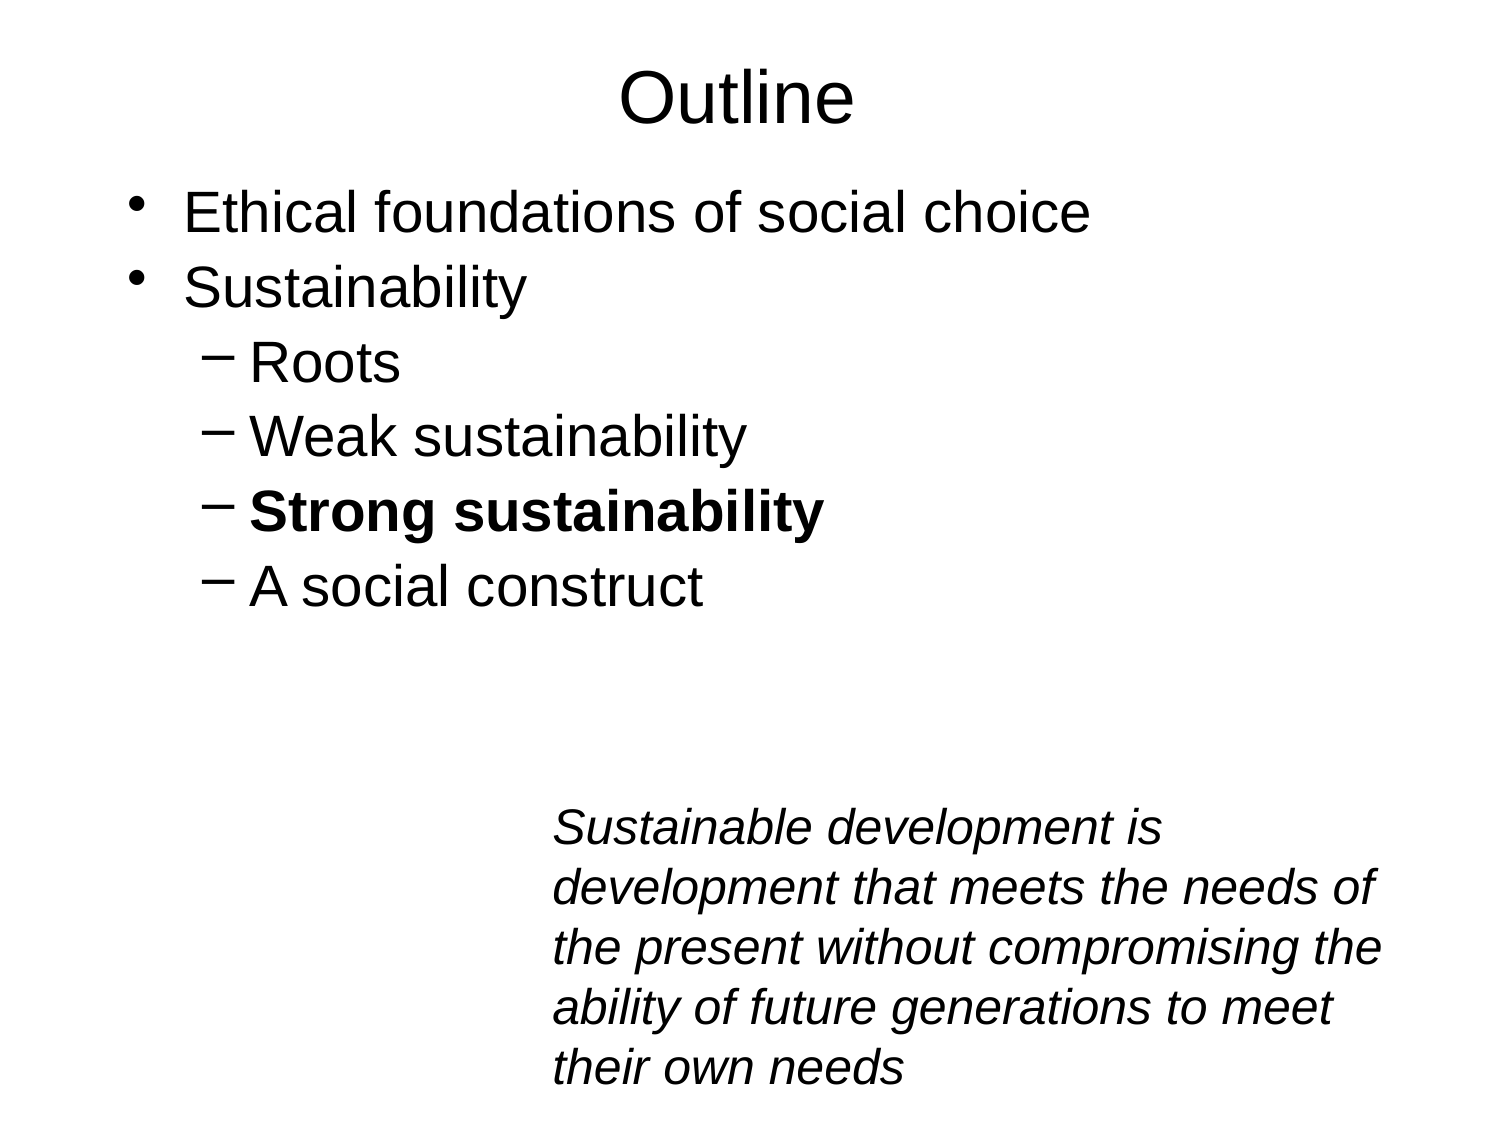

# Outline
Ethical foundations of social choice
Sustainability
Roots
Weak sustainability
Strong sustainability
A social construct
Sustainable development is development that meets the needs of the present without compromising the ability of future generations to meet their own needs